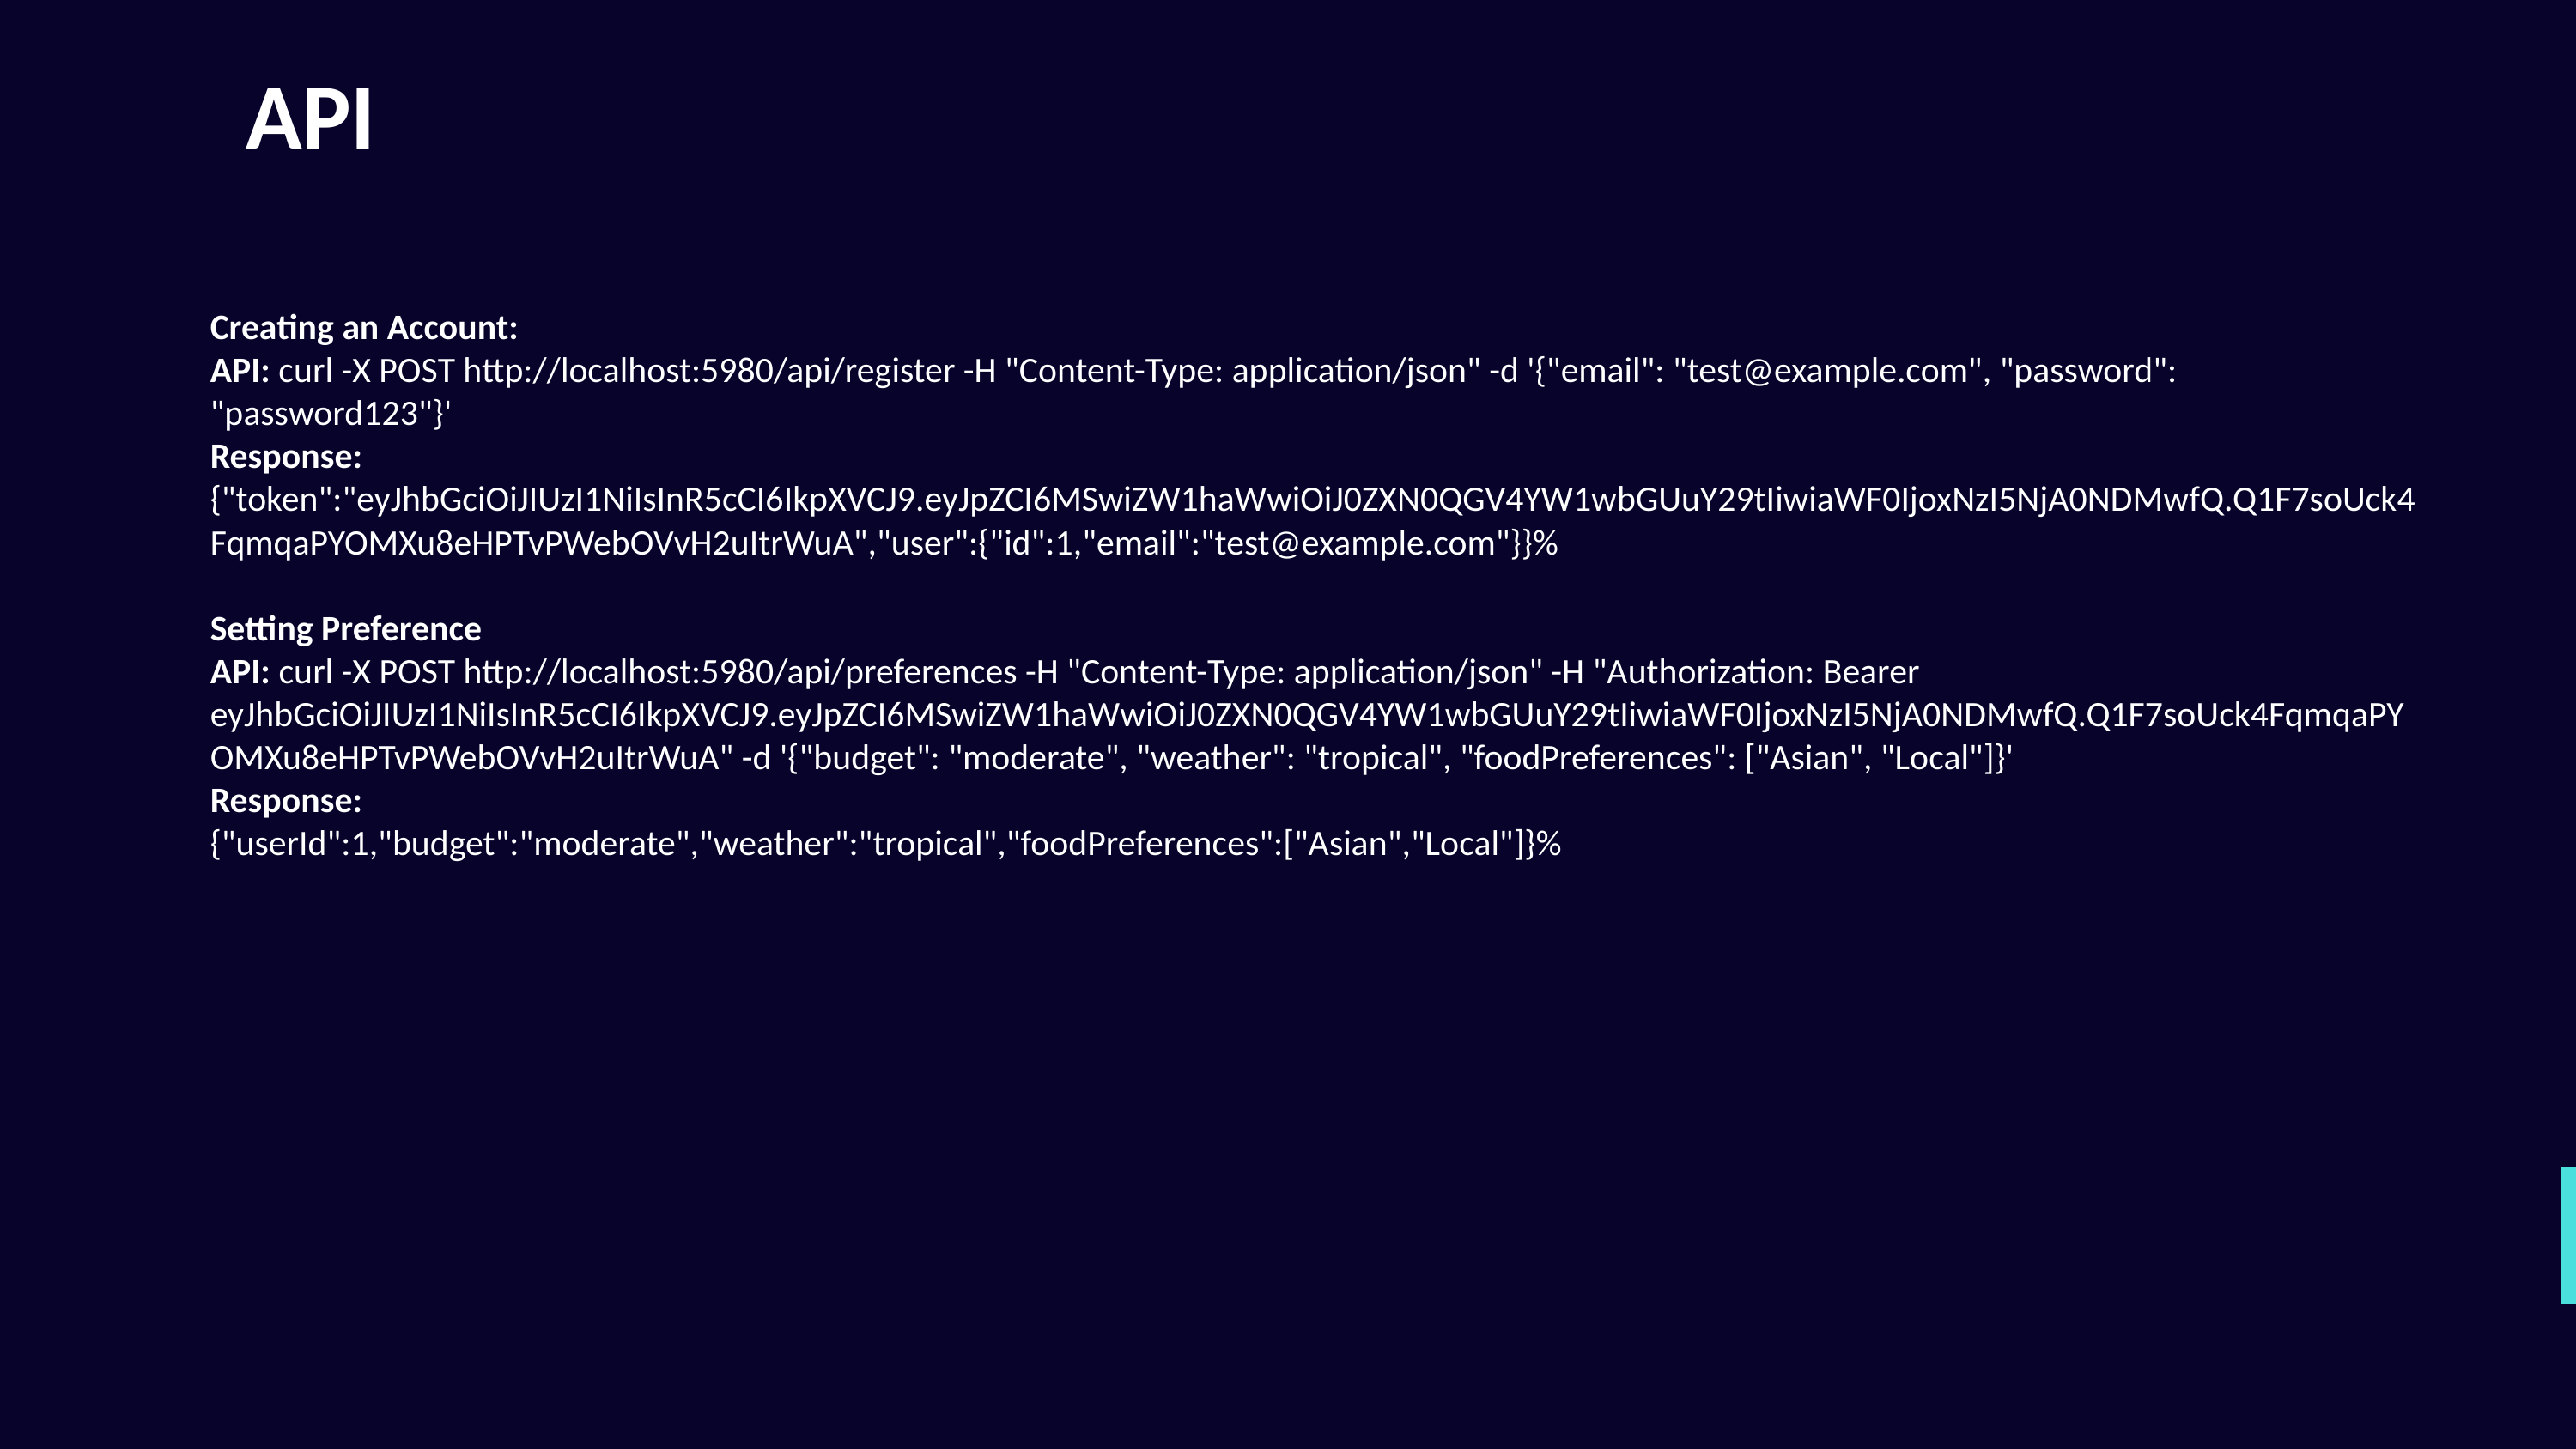

API
Creating an Account:
API: curl -X POST http://localhost:5980/api/register -H "Content-Type: application/json" -d '{"email": "test@example.com", "password": "password123"}'
Response:
{"token":"eyJhbGciOiJIUzI1NiIsInR5cCI6IkpXVCJ9.eyJpZCI6MSwiZW1haWwiOiJ0ZXN0QGV4YW1wbGUuY29tIiwiaWF0IjoxNzI5NjA0NDMwfQ.Q1F7soUck4FqmqaPYOMXu8eHPTvPWebOVvH2uItrWuA","user":{"id":1,"email":"test@example.com"}}%

Setting Preference
API: curl -X POST http://localhost:5980/api/preferences -H "Content-Type: application/json" -H "Authorization: Bearer eyJhbGciOiJIUzI1NiIsInR5cCI6IkpXVCJ9.eyJpZCI6MSwiZW1haWwiOiJ0ZXN0QGV4YW1wbGUuY29tIiwiaWF0IjoxNzI5NjA0NDMwfQ.Q1F7soUck4FqmqaPYOMXu8eHPTvPWebOVvH2uItrWuA" -d '{"budget": "moderate", "weather": "tropical", "foodPreferences": ["Asian", "Local"]}'
Response:
{"userId":1,"budget":"moderate","weather":"tropical","foodPreferences":["Asian","Local"]}%